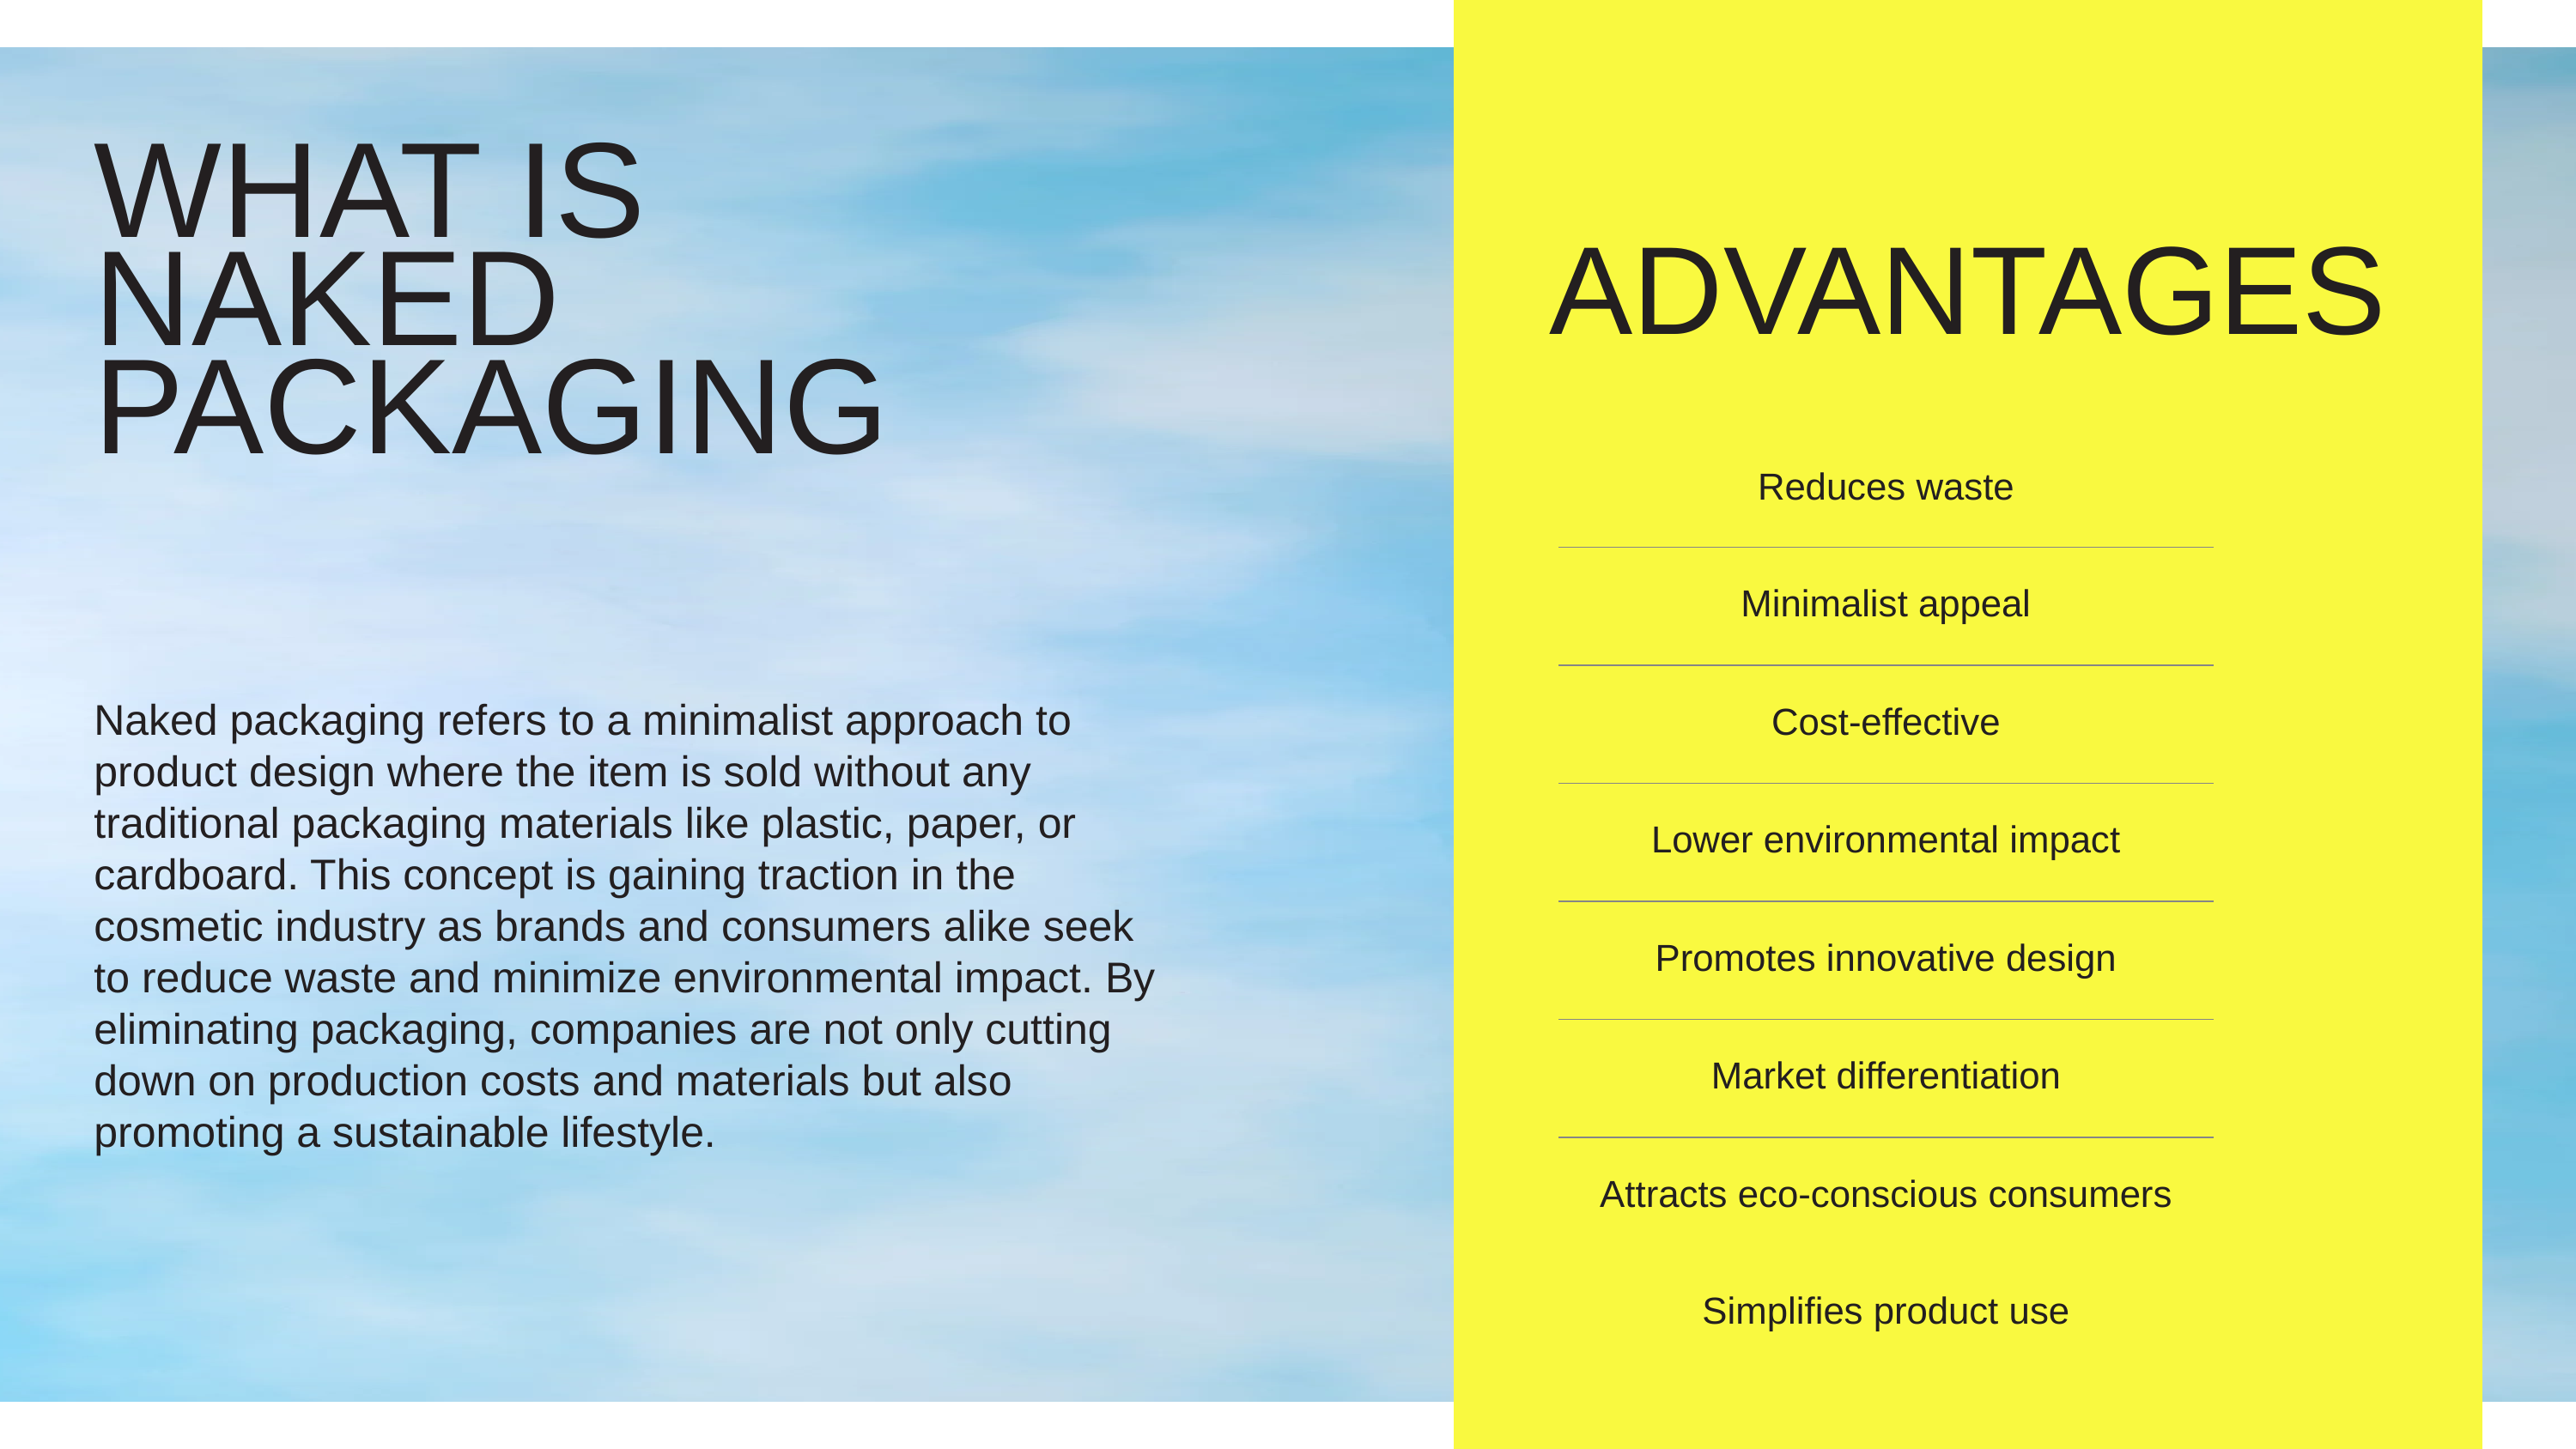

WHAT IS
NAKED PACKAGING
ADVANTAGES
| Reduces waste |
| --- |
| Minimalist appeal |
| Cost-effective |
| Lower environmental impact |
| Promotes innovative design |
| Market differentiation |
| Attracts eco-conscious consumers |
| Simplifies product use |
Naked packaging refers to a minimalist approach to product design where the item is sold without any traditional packaging materials like plastic, paper, or cardboard. This concept is gaining traction in the cosmetic industry as brands and consumers alike seek to reduce waste and minimize environmental impact. By eliminating packaging, companies are not only cutting down on production costs and materials but also promoting a sustainable lifestyle.